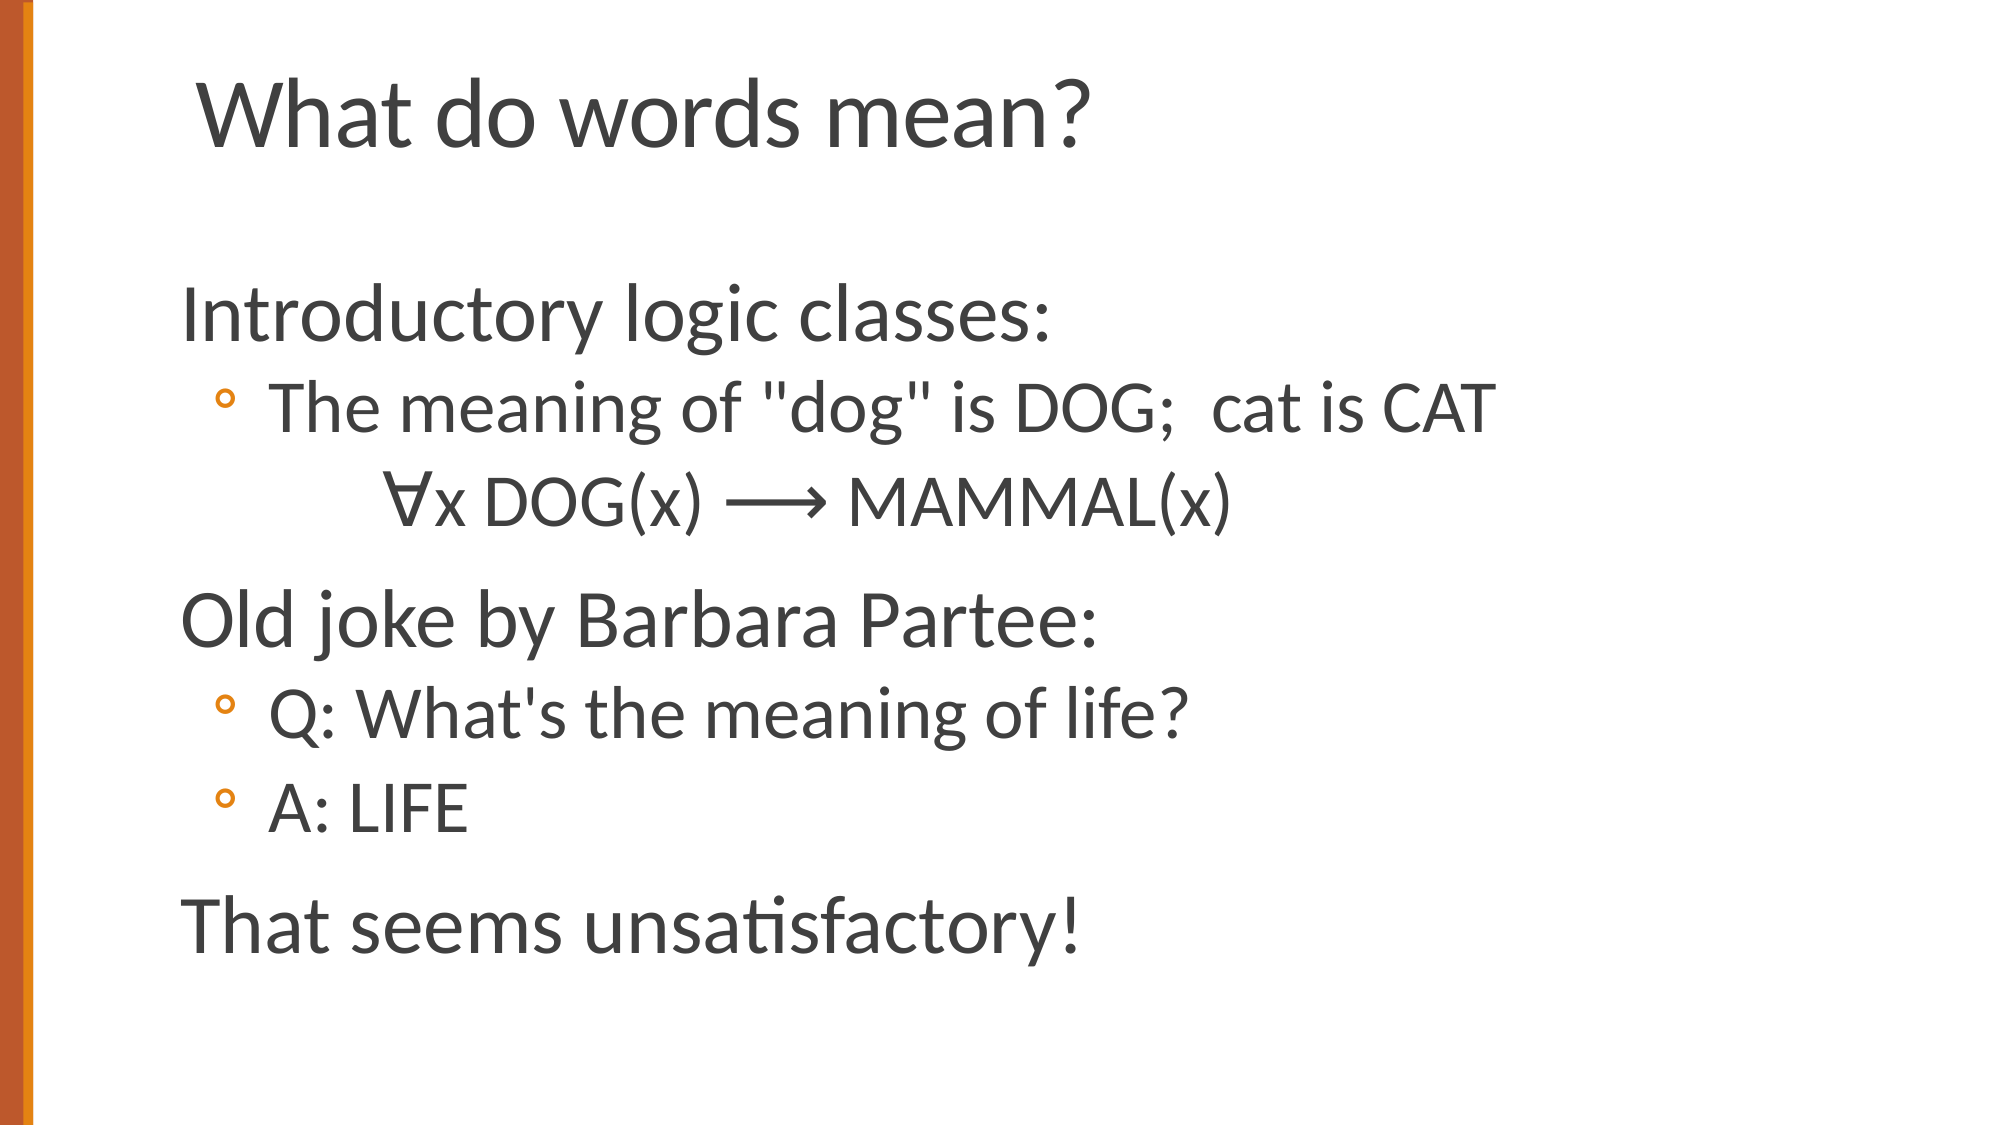

# What do words mean?
Introductory logic classes:
The meaning of "dog" is DOG;  cat is CAT
          ∀x DOG(x) ⟶ MAMMAL(x)
Old joke by Barbara Partee:
Q: What's the meaning of life?
A: LIFE
That seems unsatisfactory!